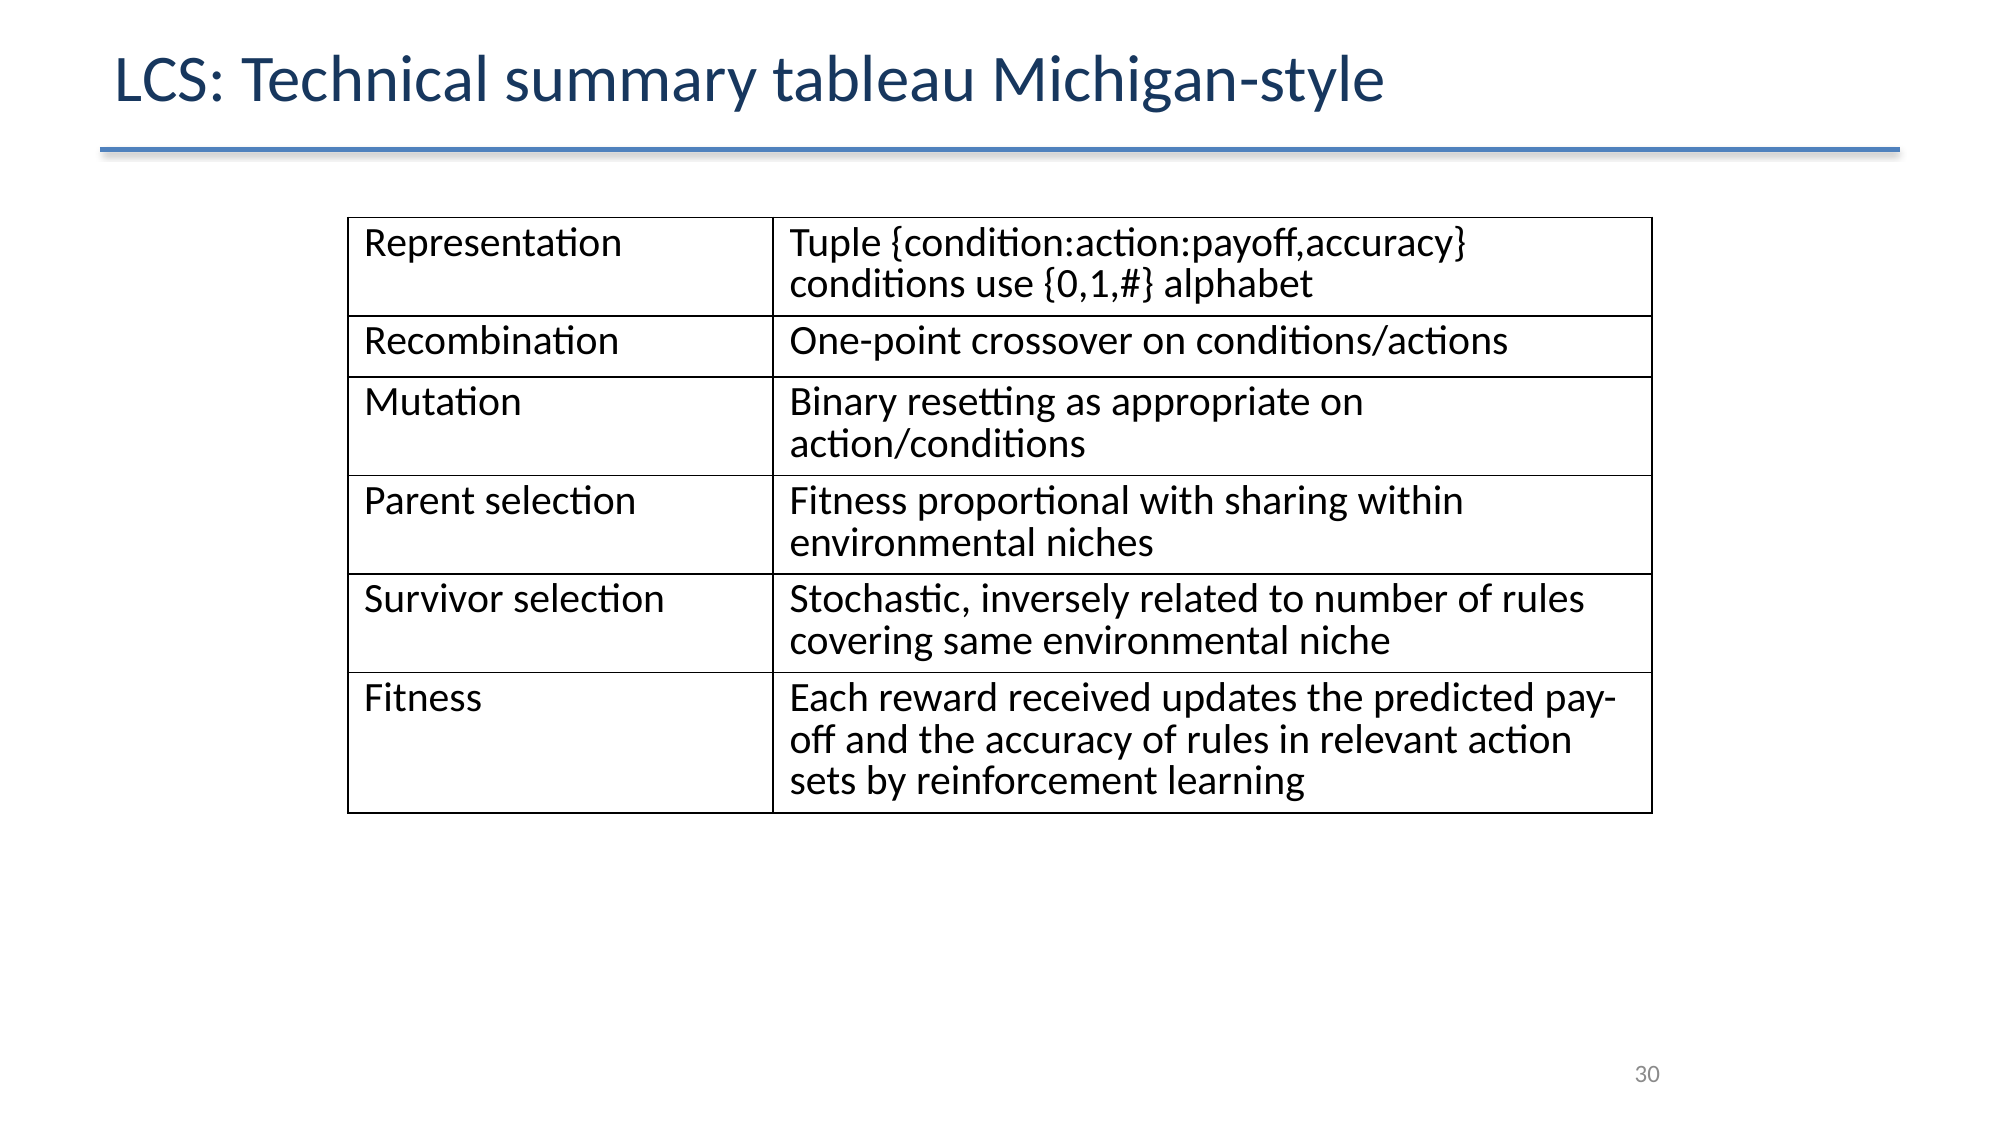

# LCS: Technical summary tableau Michigan-style
| Representation | Tuple {condition:action:payoff,accuracy} conditions use {0,1,#} alphabet |
| --- | --- |
| Recombination | One-point crossover on conditions/actions |
| Mutation | Binary resetting as appropriate on action/conditions |
| Parent selection | Fitness proportional with sharing within environmental niches |
| Survivor selection | Stochastic, inversely related to number of rules covering same environmental niche |
| Fitness | Each reward received updates the predicted pay-off and the accuracy of rules in relevant action sets by reinforcement learning |
30